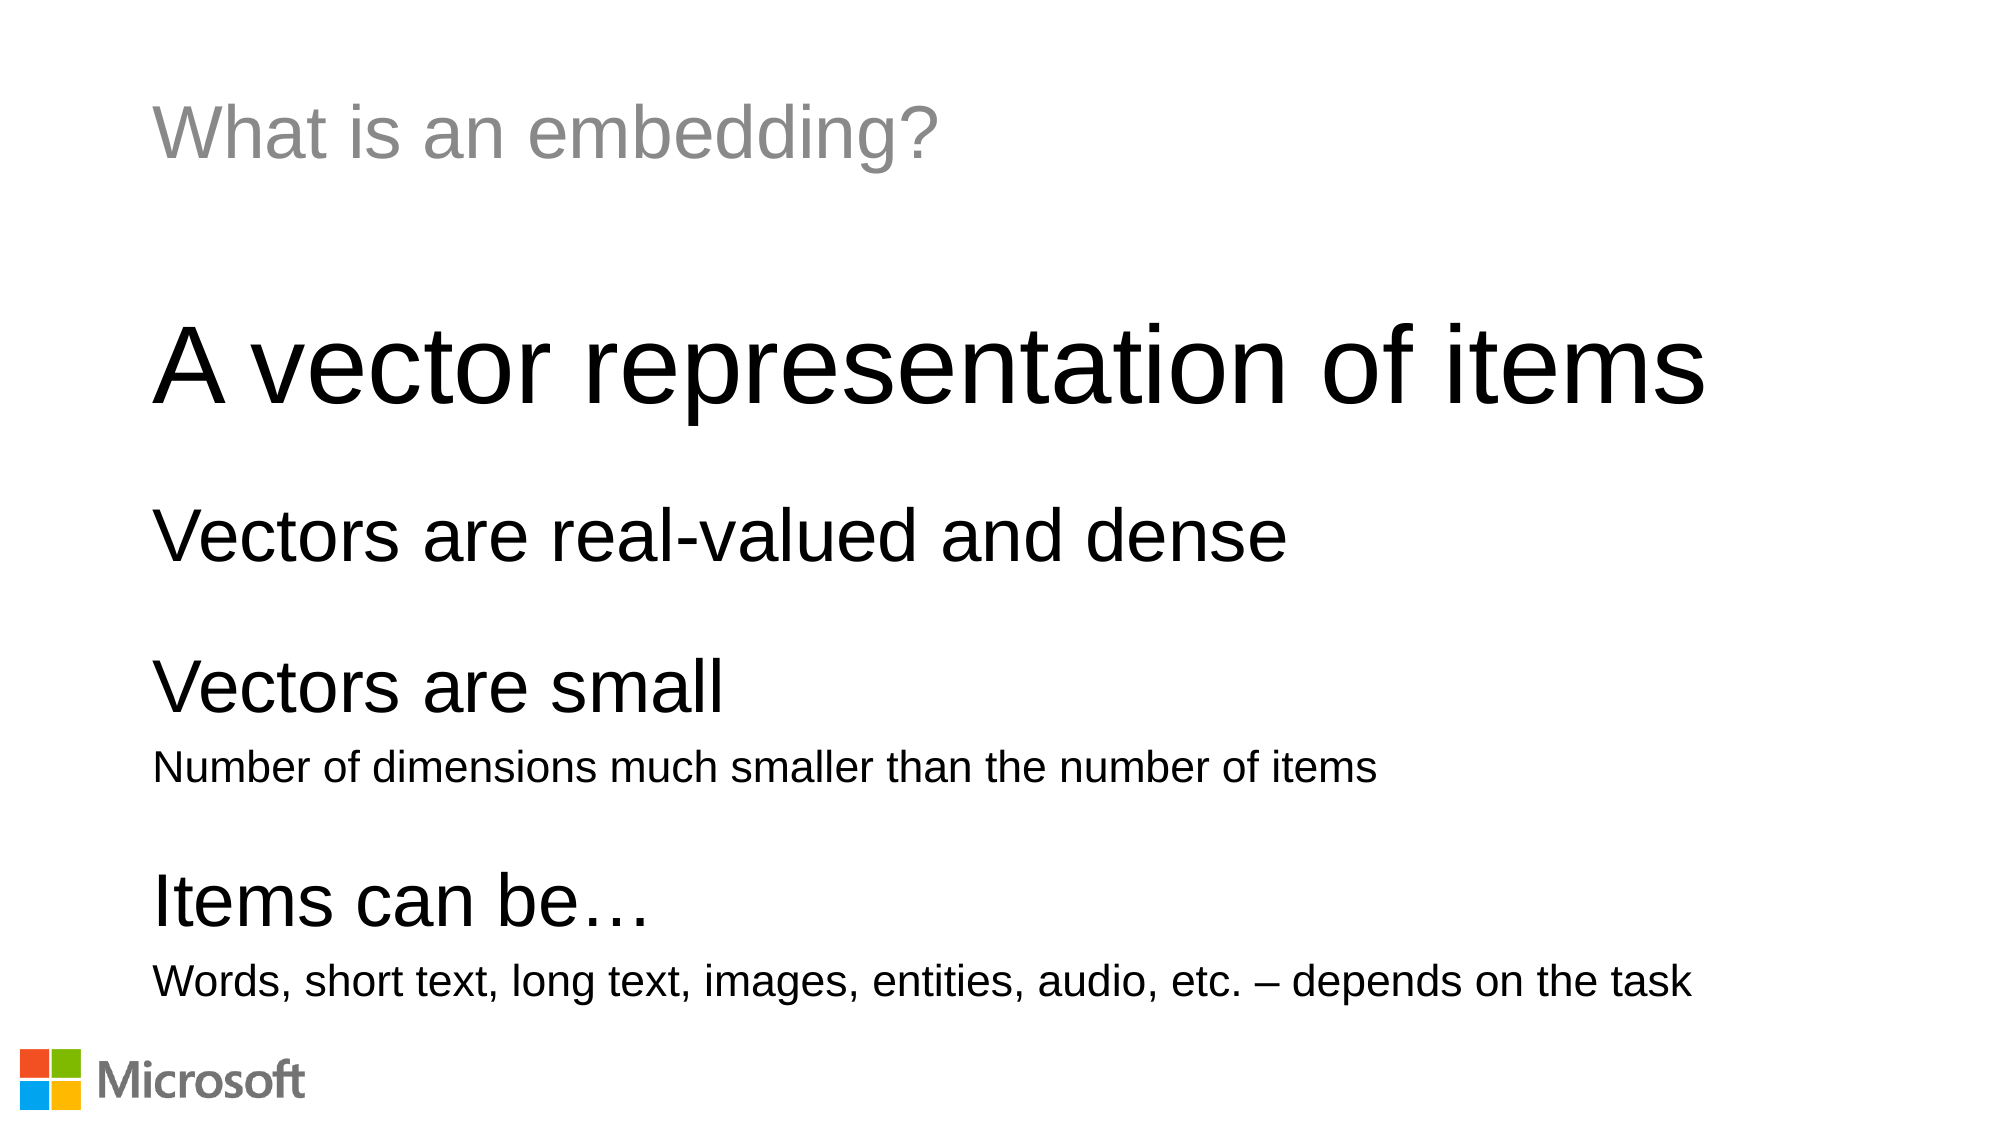

# What is an embedding?
A vector representation of items
Vectors are real-valued and dense
Vectors are small
Number of dimensions much smaller than the number of items
Items can be…
Words, short text, long text, images, entities, audio, etc. – depends on the task